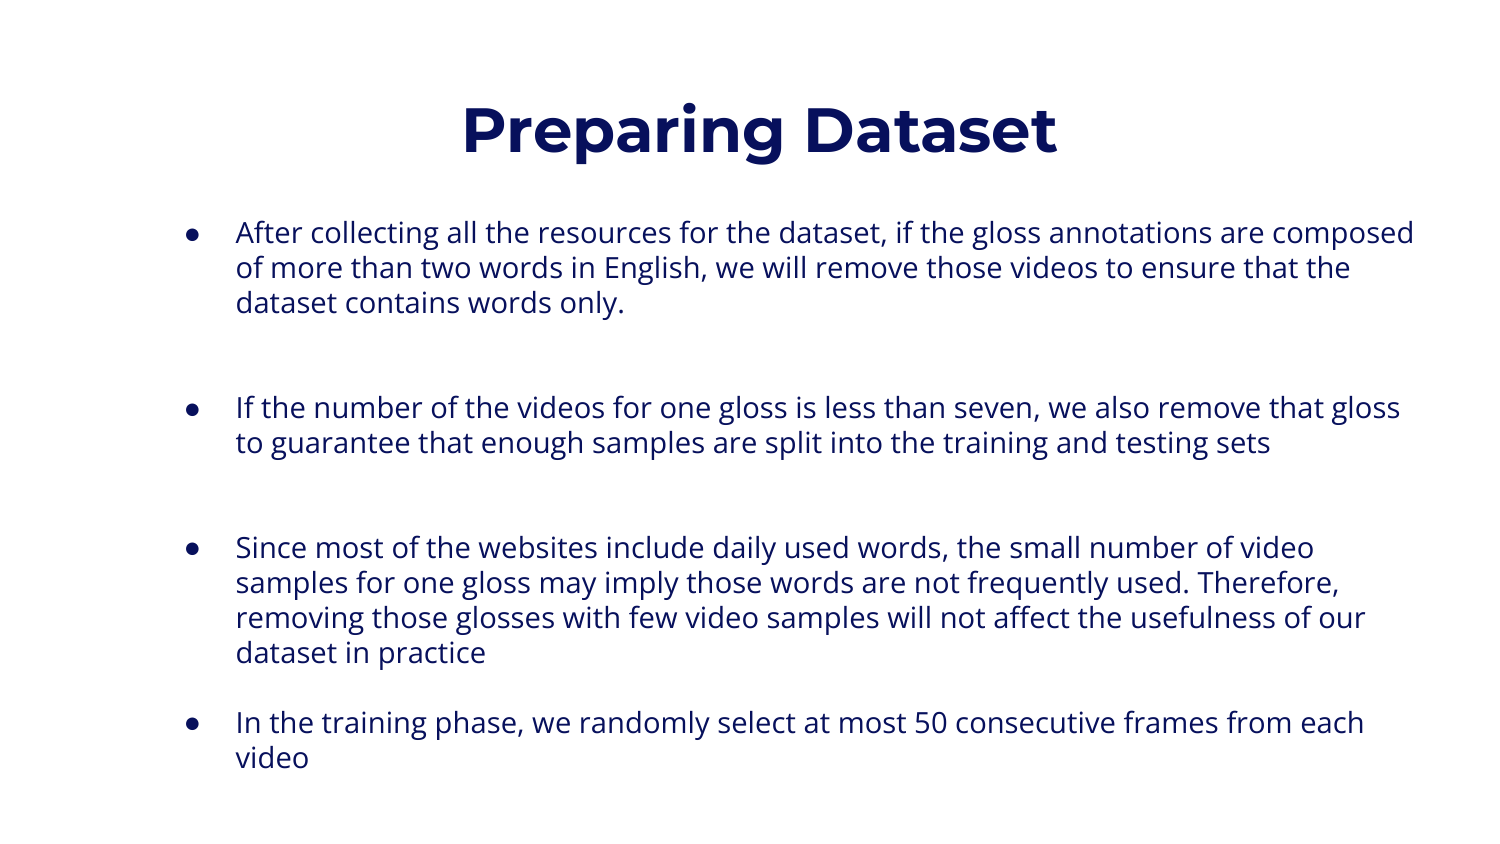

# Preparing Dataset

After collecting all the resources for the dataset, if the gloss annotations are composed of more than two words in English, we will remove those videos to ensure that the
dataset contains words only.

If the number of the videos for one gloss is less than seven, we also remove that gloss to guarantee that enough samples are split into the training and testing sets

Since most of the websites include daily used words, the small number of video samples for one gloss may imply those words are not frequently used. Therefore, removing those glosses with few video samples will not affect the usefulness of our dataset in practice

In the training phase, we randomly select at most 50 consecutive frames from each video